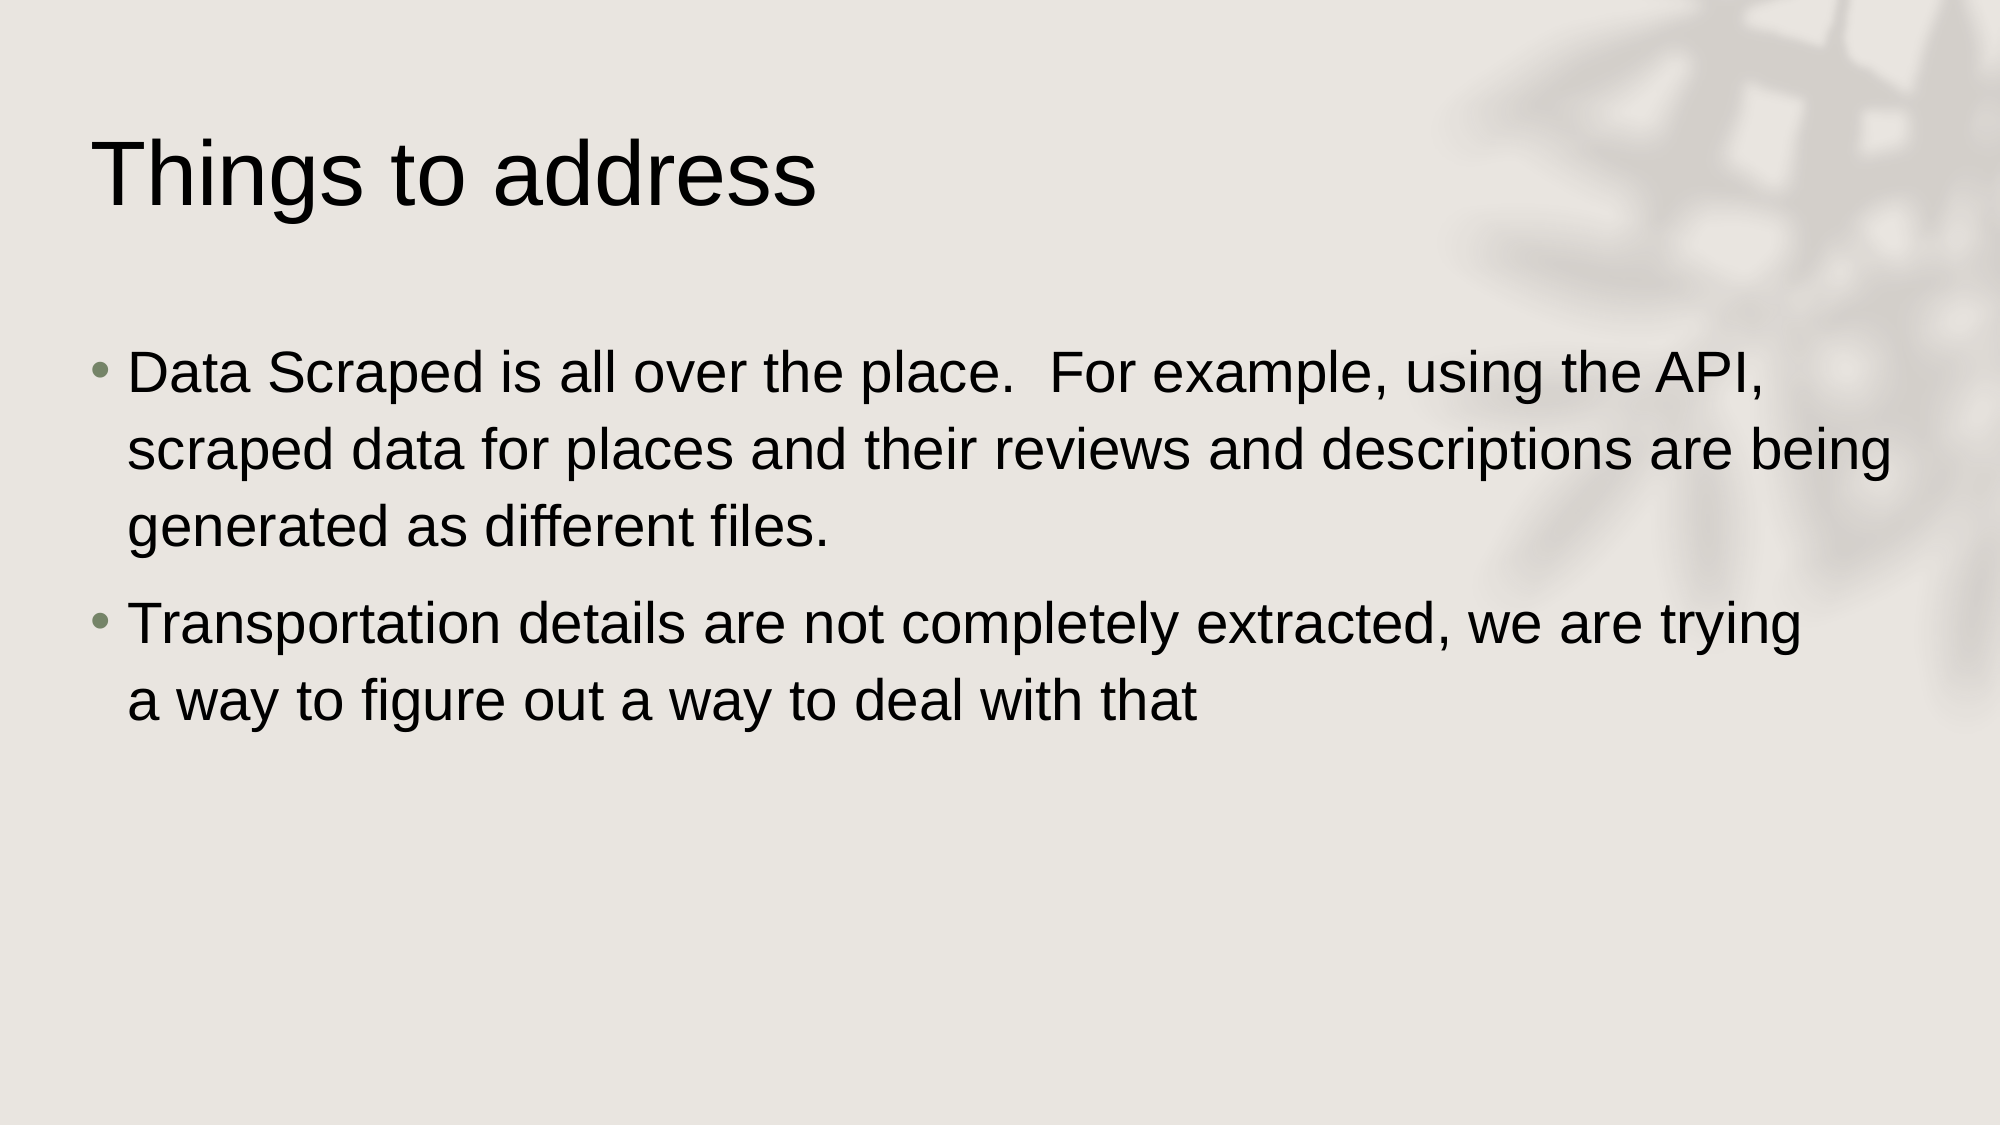

# Things to address
Data Scraped is all over the place.  For example, using the API, scraped data for places and their reviews and descriptions are being generated as different files.
Transportation details are not completely extracted, we are trying a way to figure out a way to deal with that